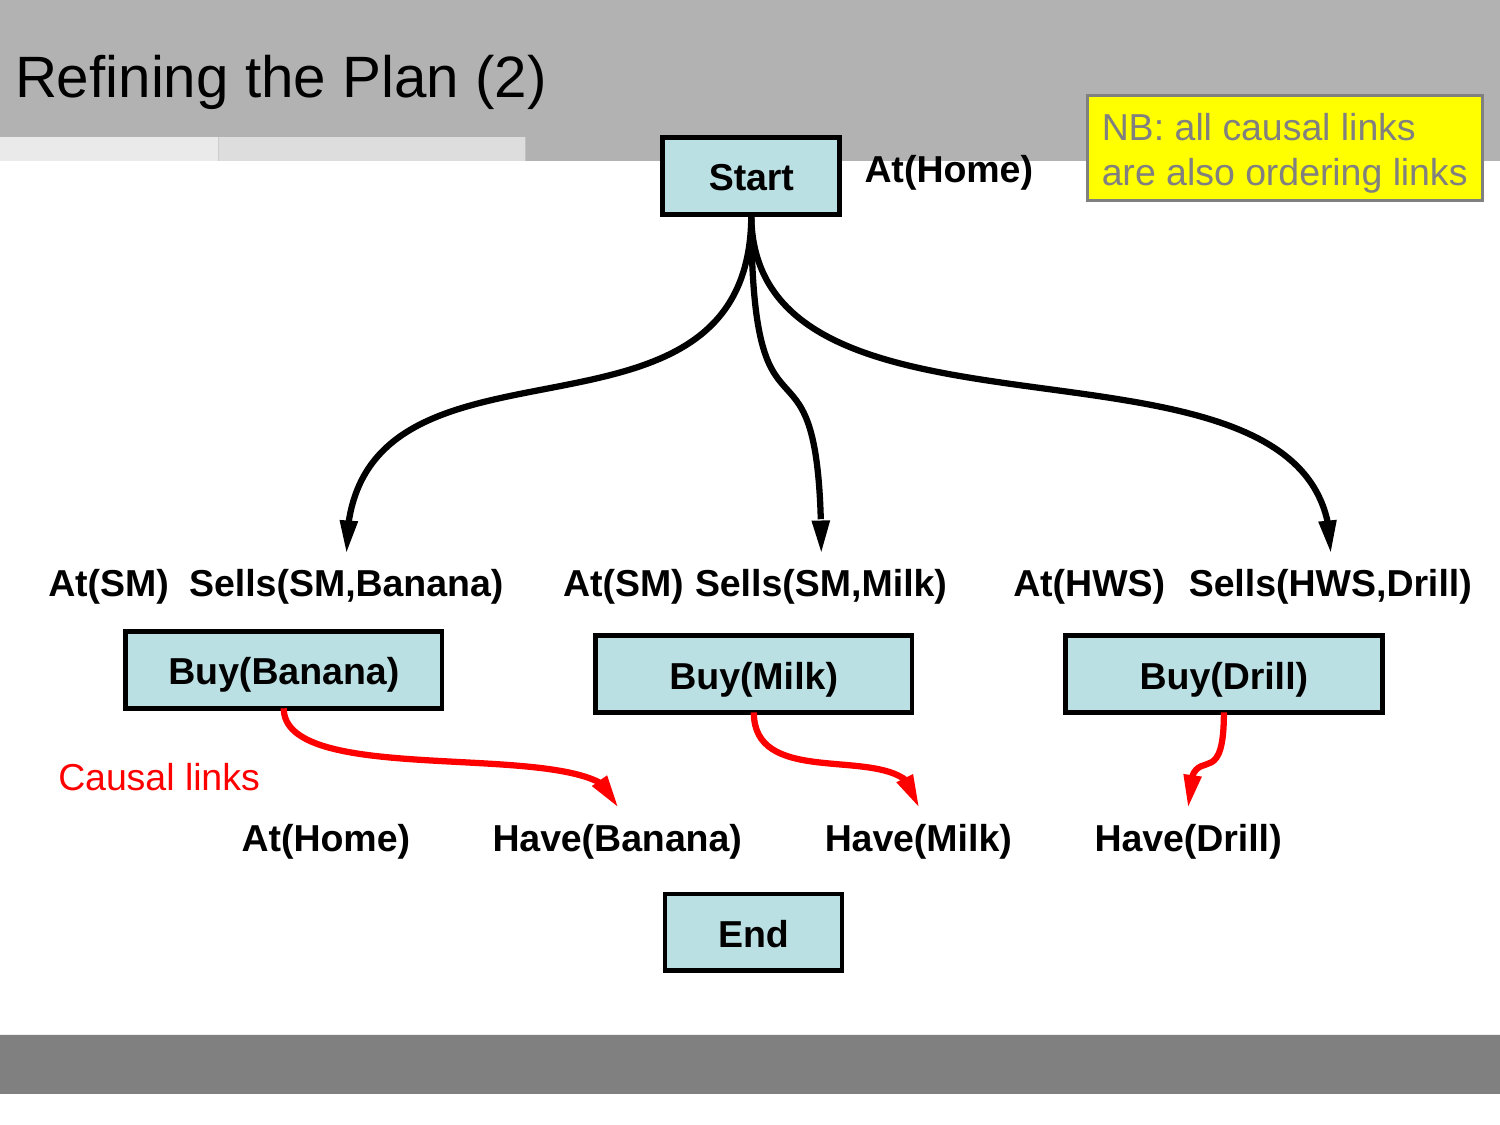

# Refining the Plan (2)
NB: all causal links
are also ordering links
At(Home)

Start
At(SM)
Sells(SM,Banana)
At(SM)
Sells(SM,Milk)
At(HWS)
Sells(HWS,Drill)
Buy(Banana)
Buy(Milk)
Buy(Drill)
Causal links
At(Home)
Have(Banana)
Have(Milk)
Have(Drill)
End